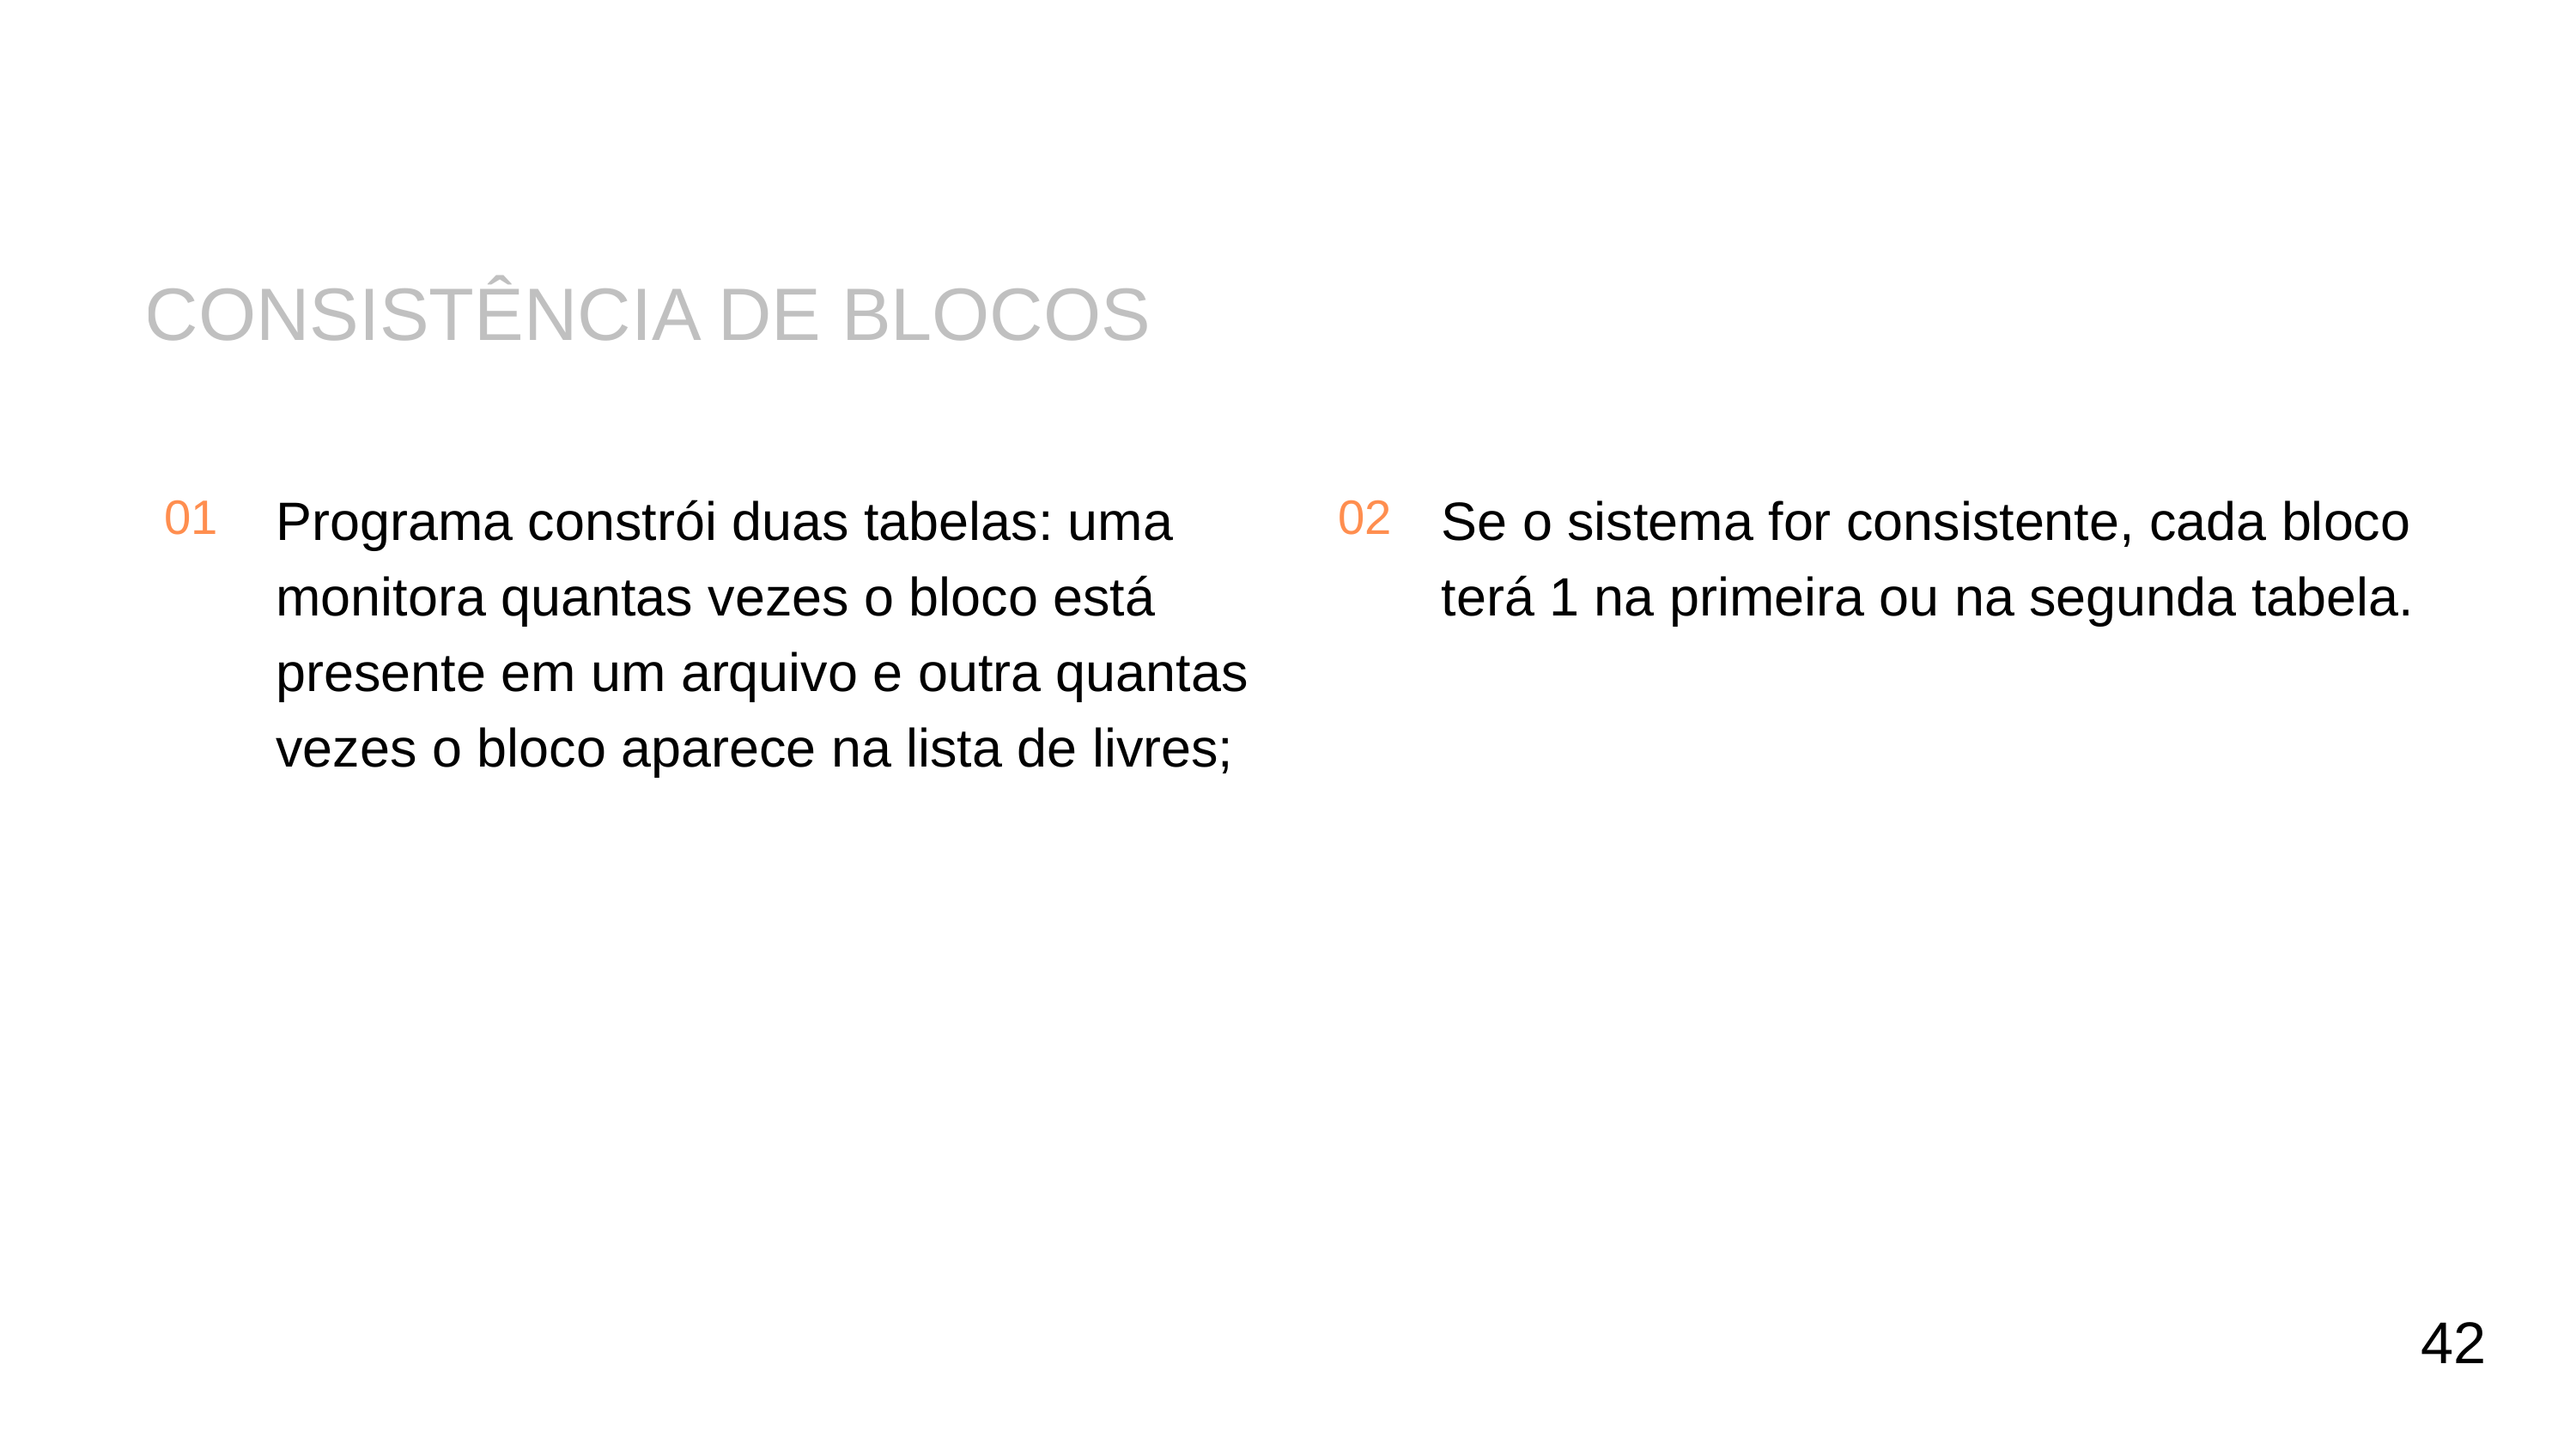

CONSISTÊNCIA DE BLOCOS
Programa constrói duas tabelas: uma monitora quantas vezes o bloco está presente em um arquivo e outra quantas vezes o bloco aparece na lista de livres;
Se o sistema for consistente, cada bloco terá 1 na primeira ou na segunda tabela.
01
02
42